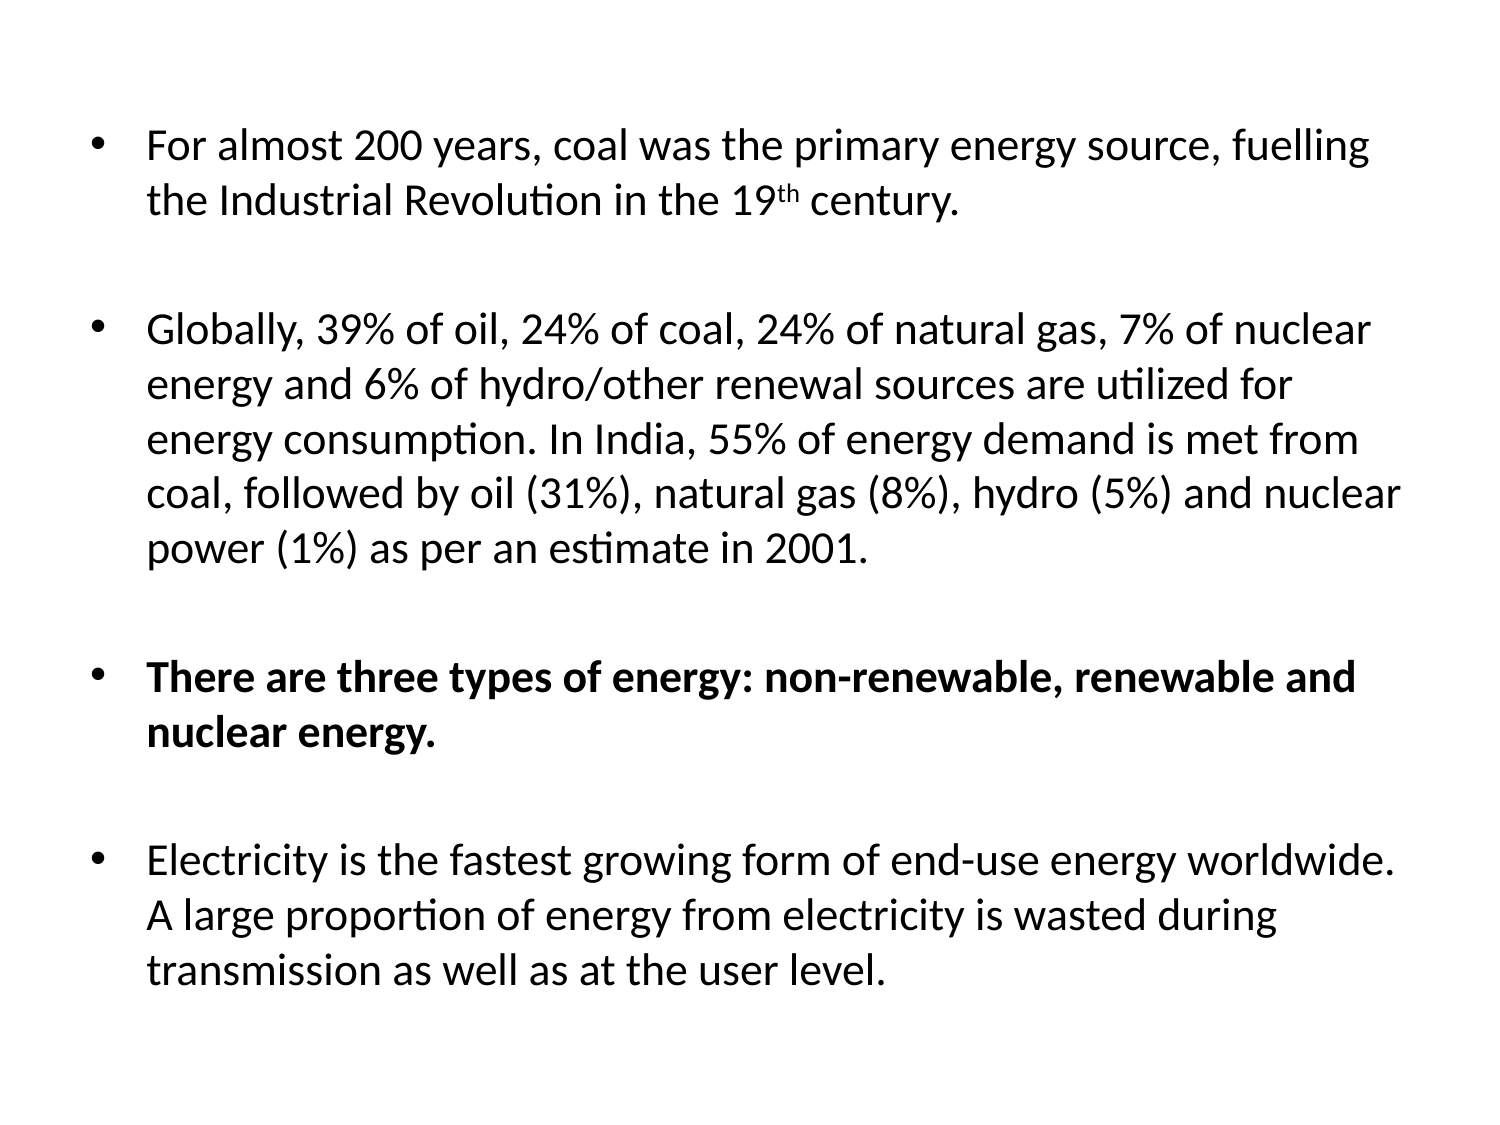

For almost 200 years, coal was the primary energy source, fuelling the Industrial Revolution in the 19th century.

Globally, 39% of oil, 24% of coal, 24% of natural gas, 7% of nuclear energy and 6% of hydro/other renewal sources are utilized for energy consumption. In India, 55% of energy demand is met from coal, followed by oil (31%), natural gas (8%), hydro (5%) and nuclear power (1%) as per an estimate in 2001.

There are three types of energy: non-renewable, renewable and nuclear energy.

Electricity is the fastest growing form of end-use energy worldwide.  A large proportion of energy from electricity is wasted during transmission as well as at the user level.